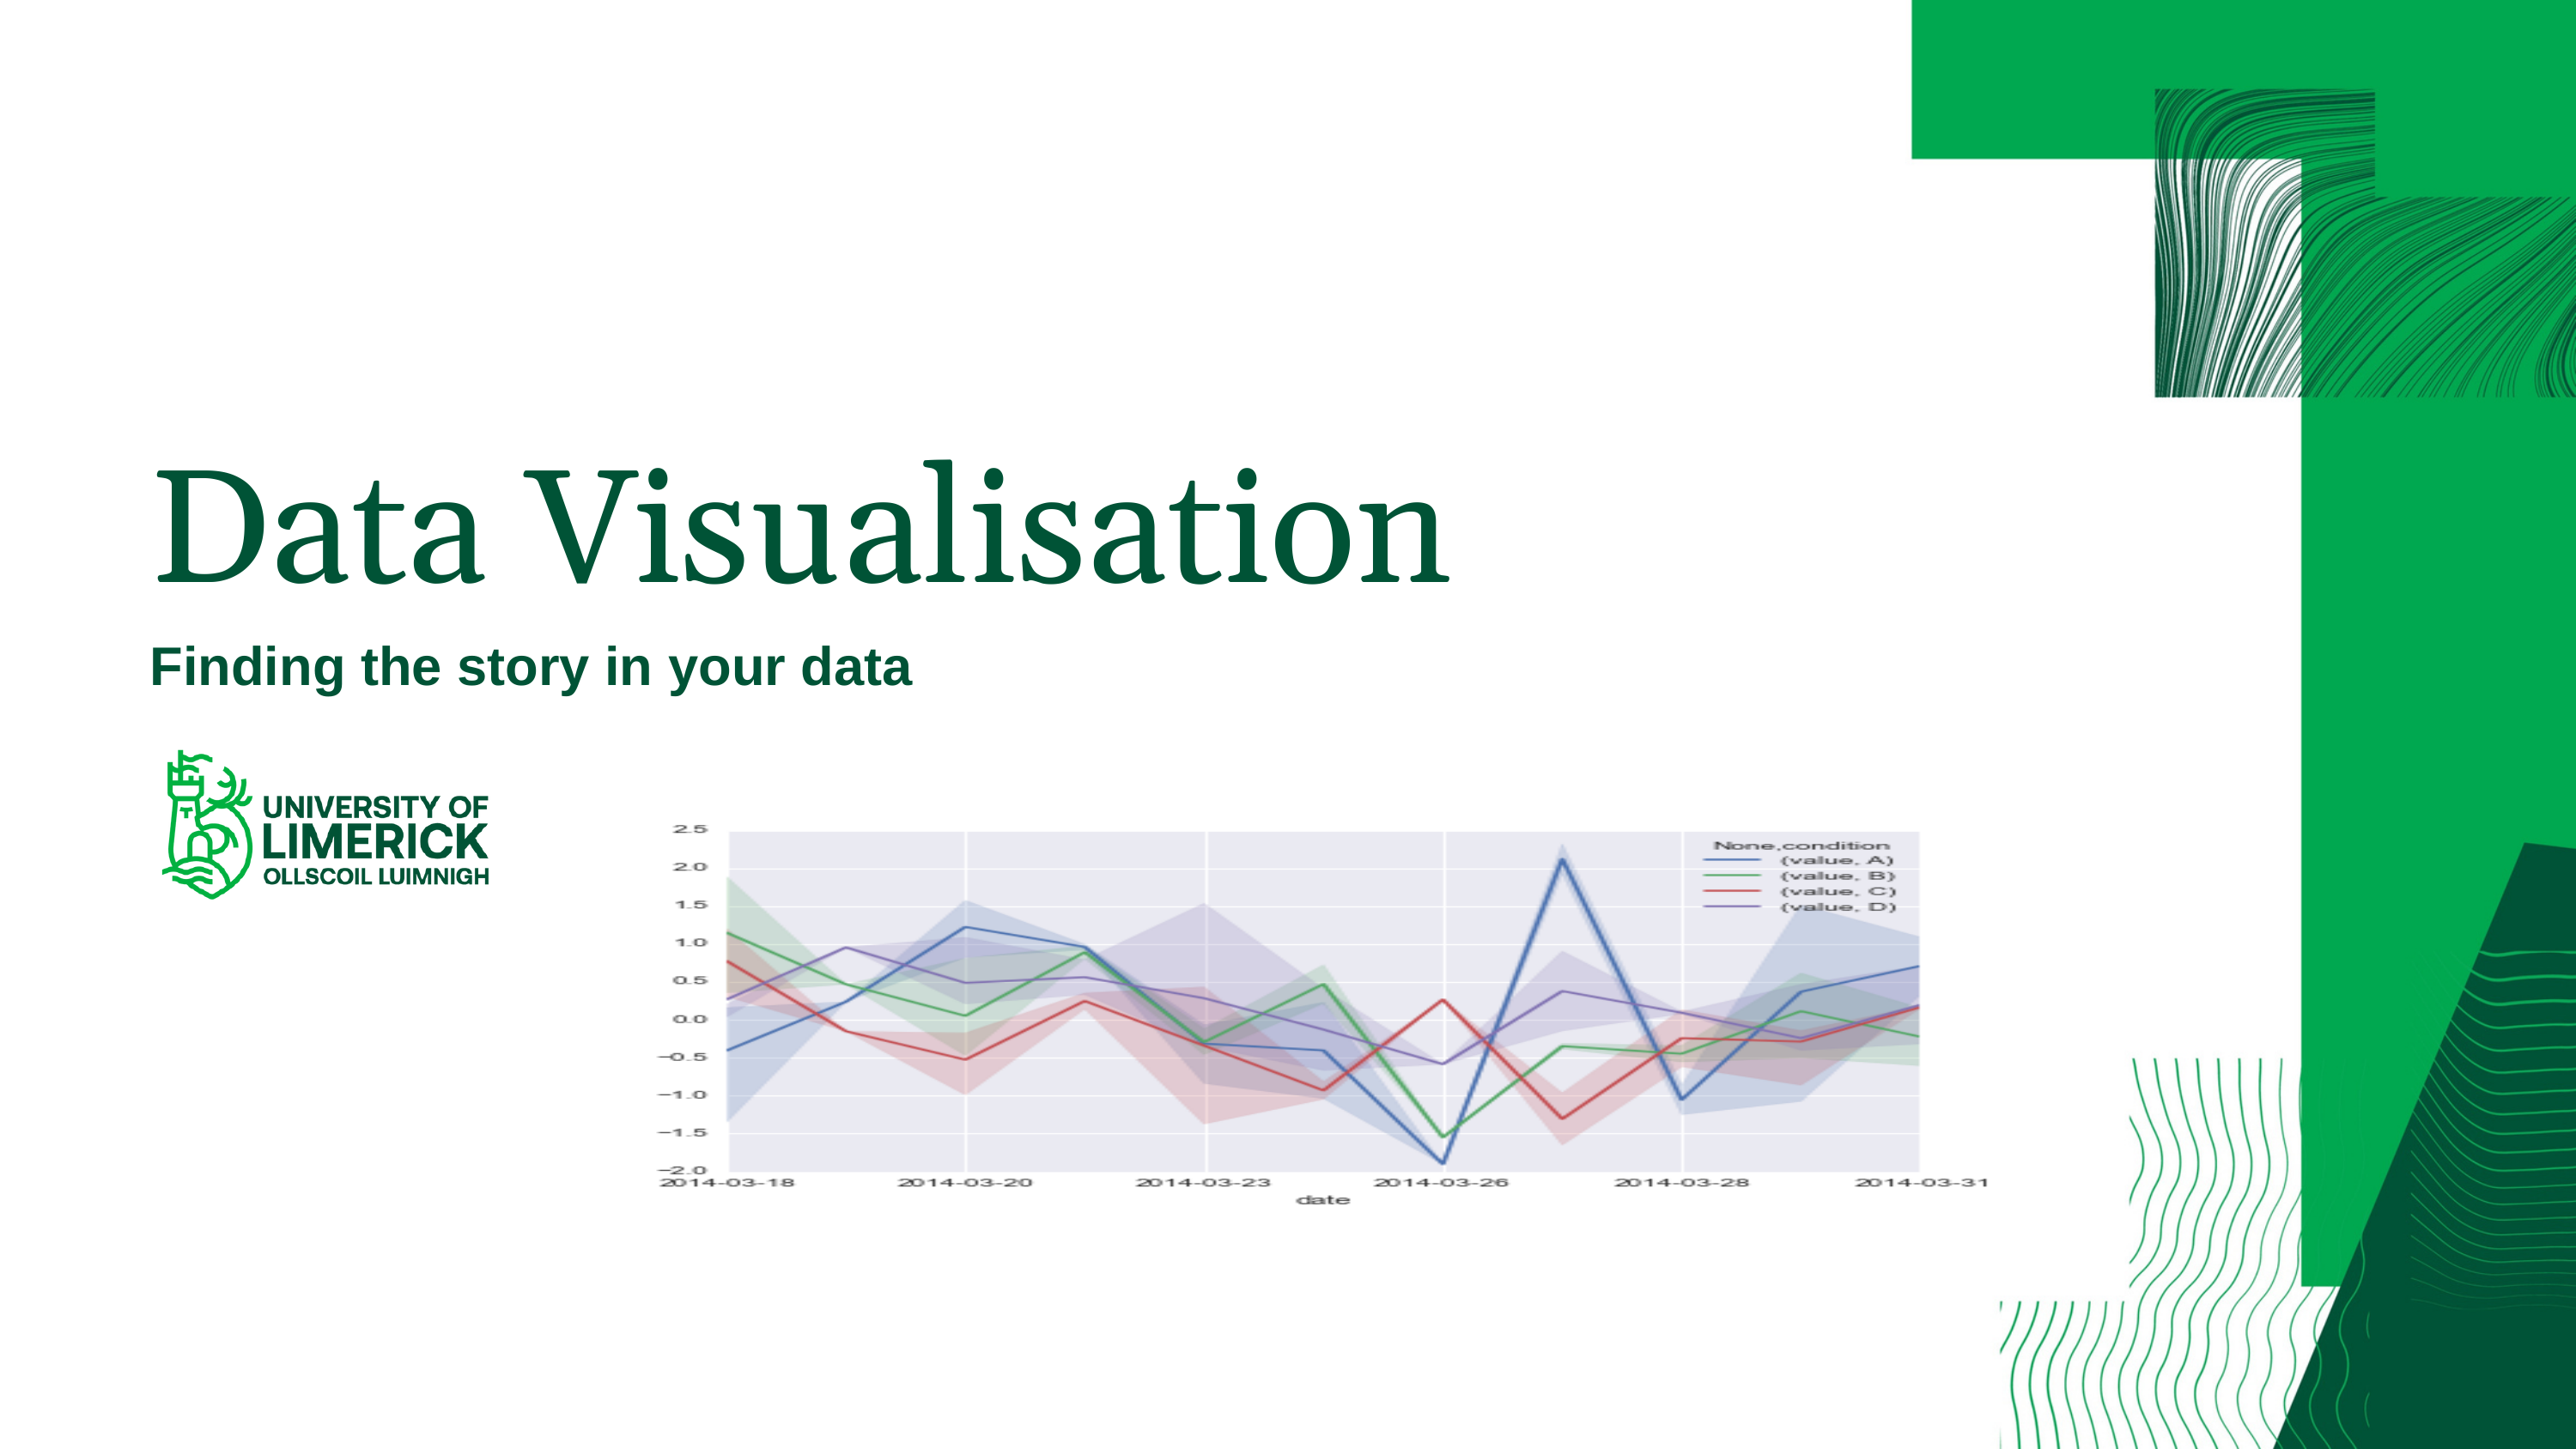

Data Visualisation
Finding the story in your data